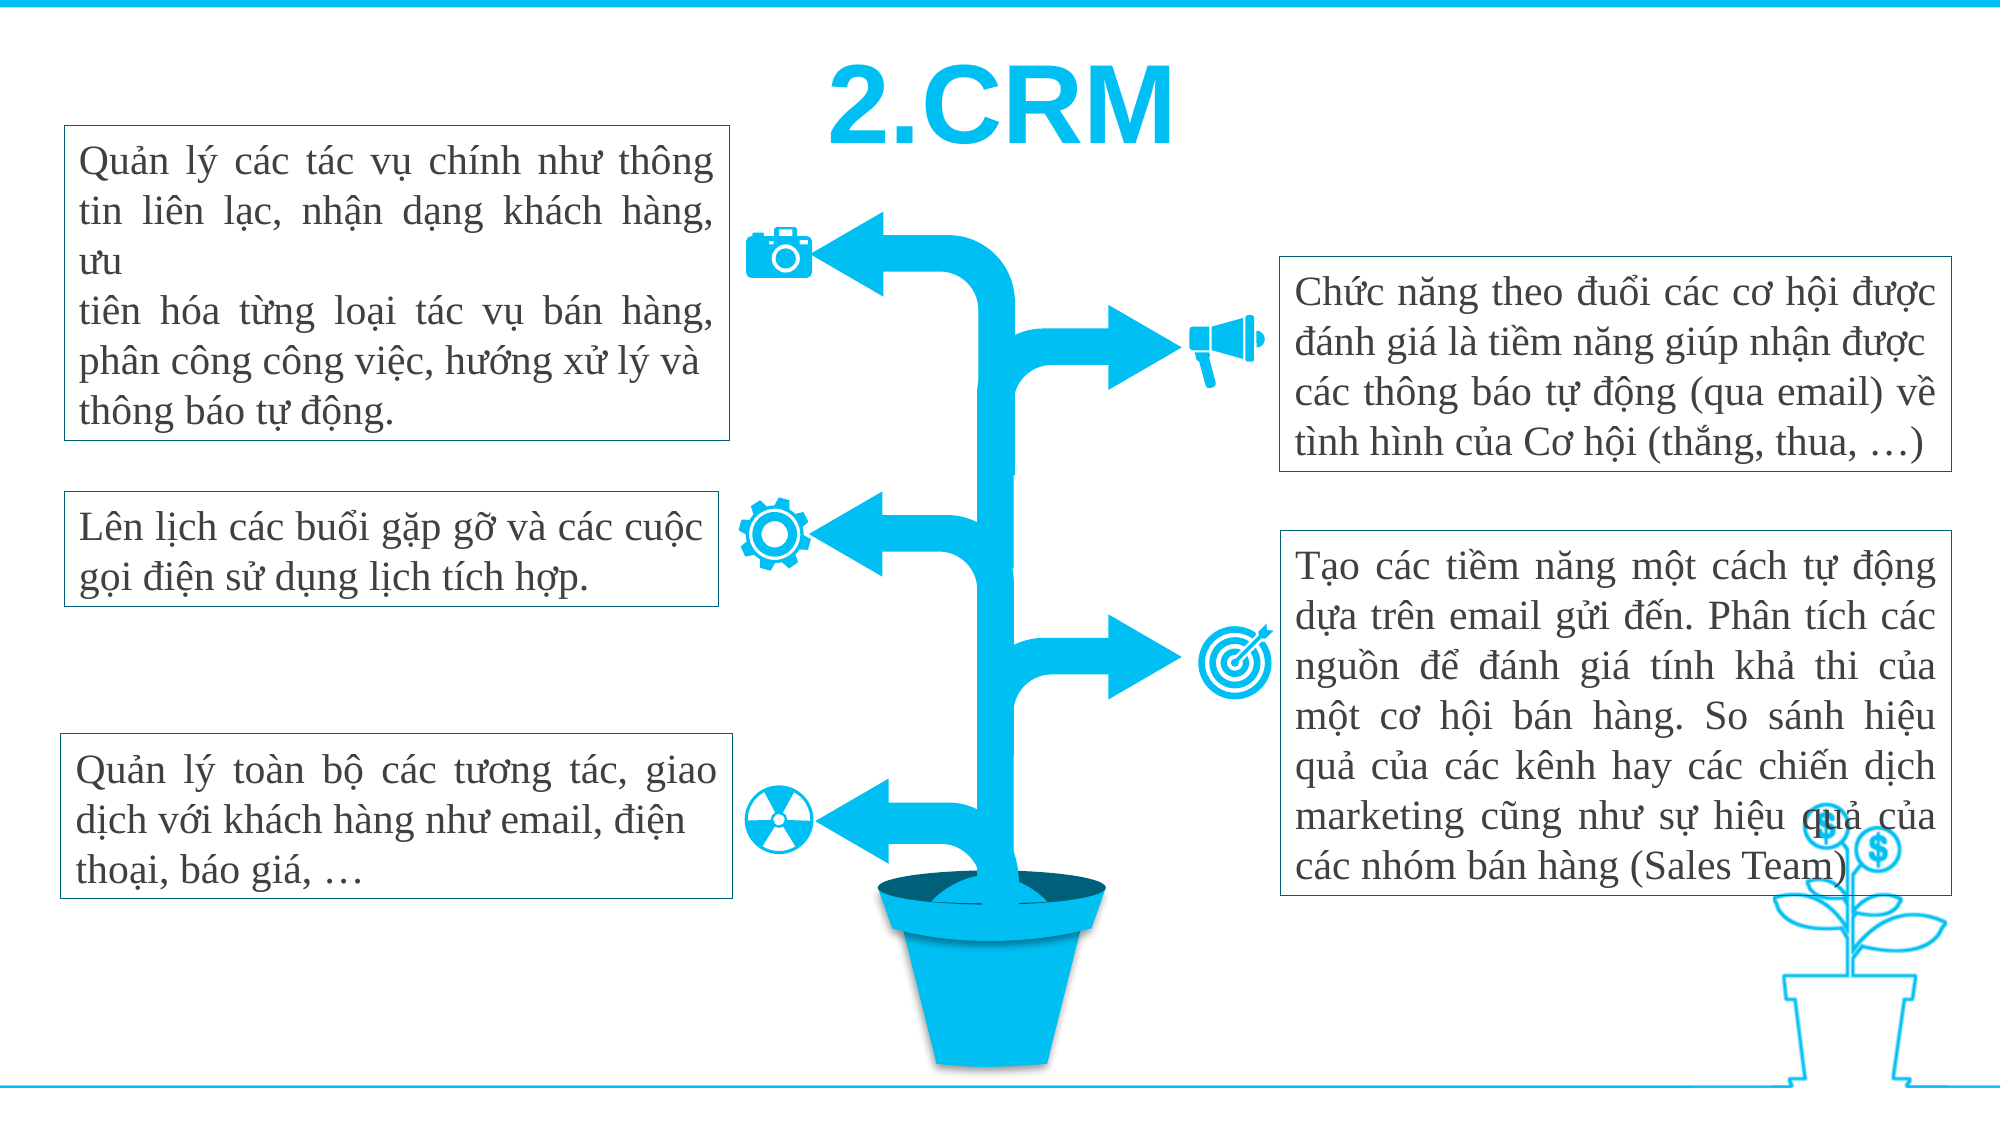

2.CRM
Quản lý các tác vụ chính như thông tin liên lạc, nhận dạng khách hàng, ưu
tiên hóa từng loại tác vụ bán hàng, phân công công việc, hướng xử lý và
thông báo tự động.

Chức năng theo đuổi các cơ hội được đánh giá là tiềm năng giúp nhận được
các thông báo tự động (qua email) về tình hình của Cơ hội (thắng, thua, …)

Lên lịch các buổi gặp gỡ và các cuộc gọi điện sử dụng lịch tích hợp.

Tạo các tiềm năng một cách tự động dựa trên email gửi đến. Phân tích các nguồn để đánh giá tính khả thi của một cơ hội bán hàng. So sánh hiệu quả của các kênh hay các chiến dịch marketing cũng như sự hiệu quả của các nhóm bán hàng (Sales Team)

Quản lý toàn bộ các tương tác, giao dịch với khách hàng như email, điện
thoại, báo giá, …